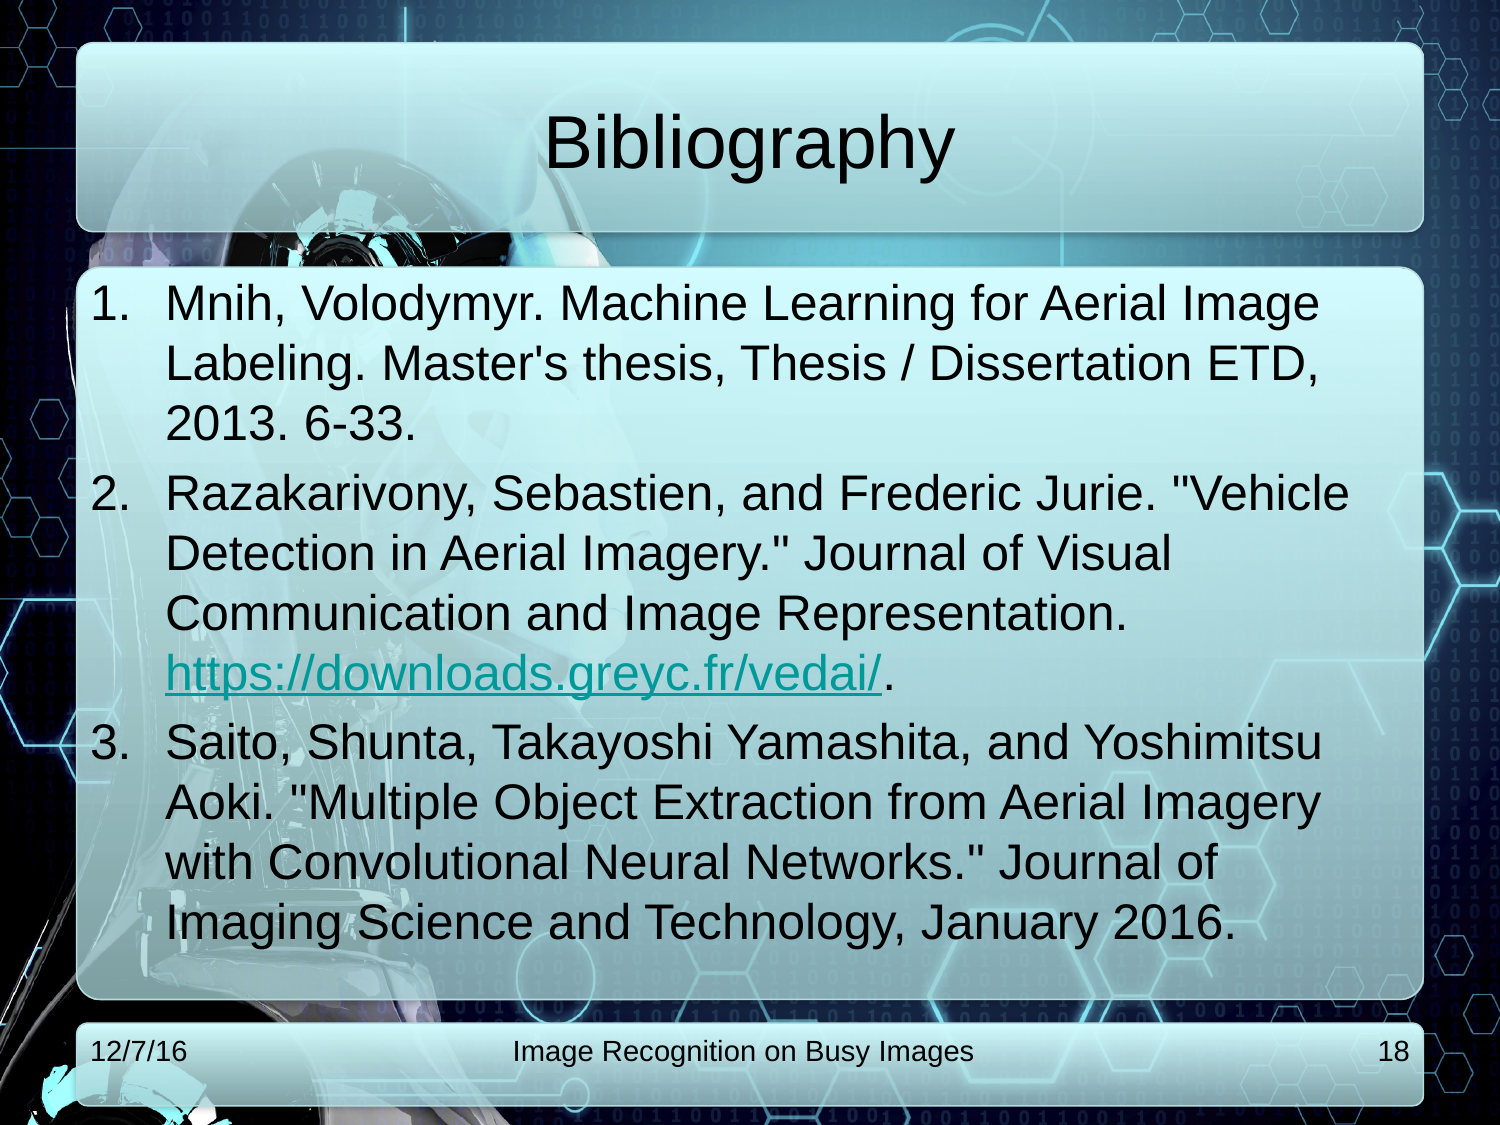

# Bibliography
Mnih, Volodymyr. Machine Learning for Aerial Image Labeling. Master's thesis, Thesis / Dissertation ETD, 2013. 6-33.
Razakarivony, Sebastien, and Frederic Jurie. "Vehicle Detection in Aerial Imagery." Journal of Visual Communication and Image Representation. https://downloads.greyc.fr/vedai/.
Saito, Shunta, Takayoshi Yamashita, and Yoshimitsu Aoki. "Multiple Object Extraction from Aerial Imagery with Convolutional Neural Networks." Journal of Imaging Science and Technology, January 2016.
12/7/16
Image Recognition on Busy Images
18